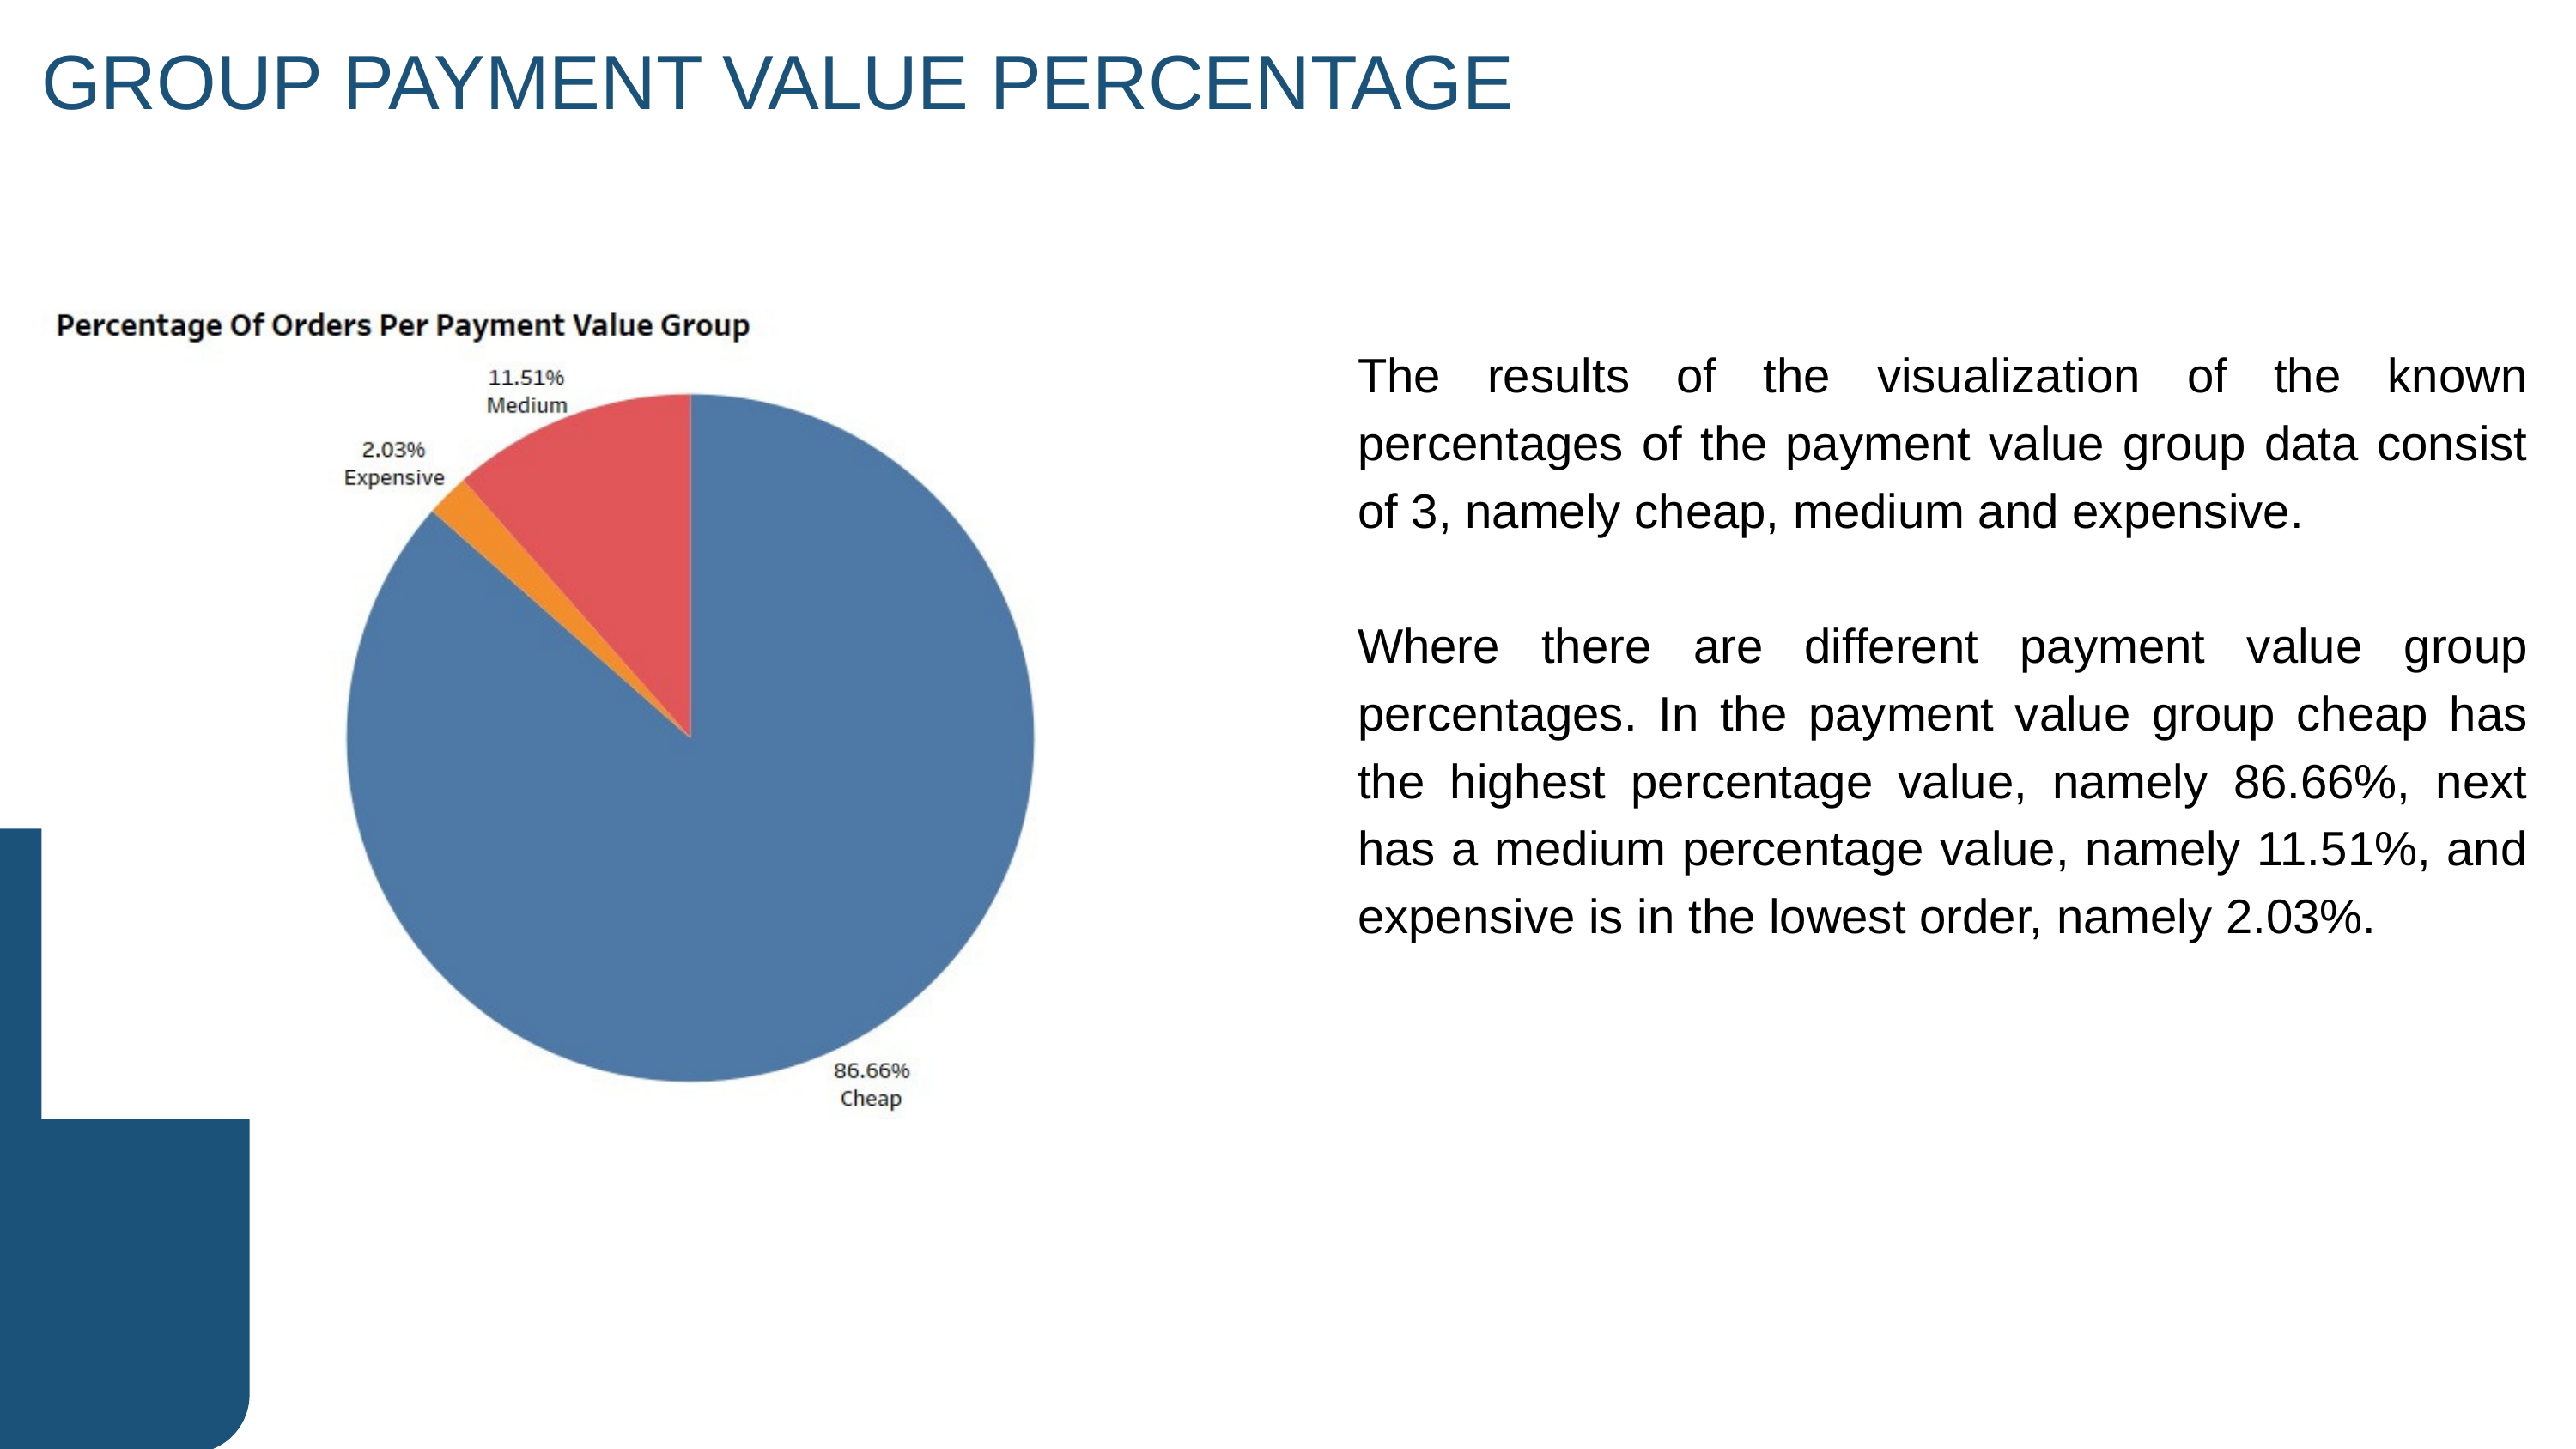

GROUP PAYMENT VALUE PERCENTAGE

The results of the visualization of the known percentages of the payment value group data consist of 3, namely cheap, medium and expensive.

Where there are different payment value group percentages. In the payment value group cheap has the highest percentage value, namely 86.66%, next has a medium percentage value, namely 11.51%, and expensive is in the lowest order, namely 2.03%.